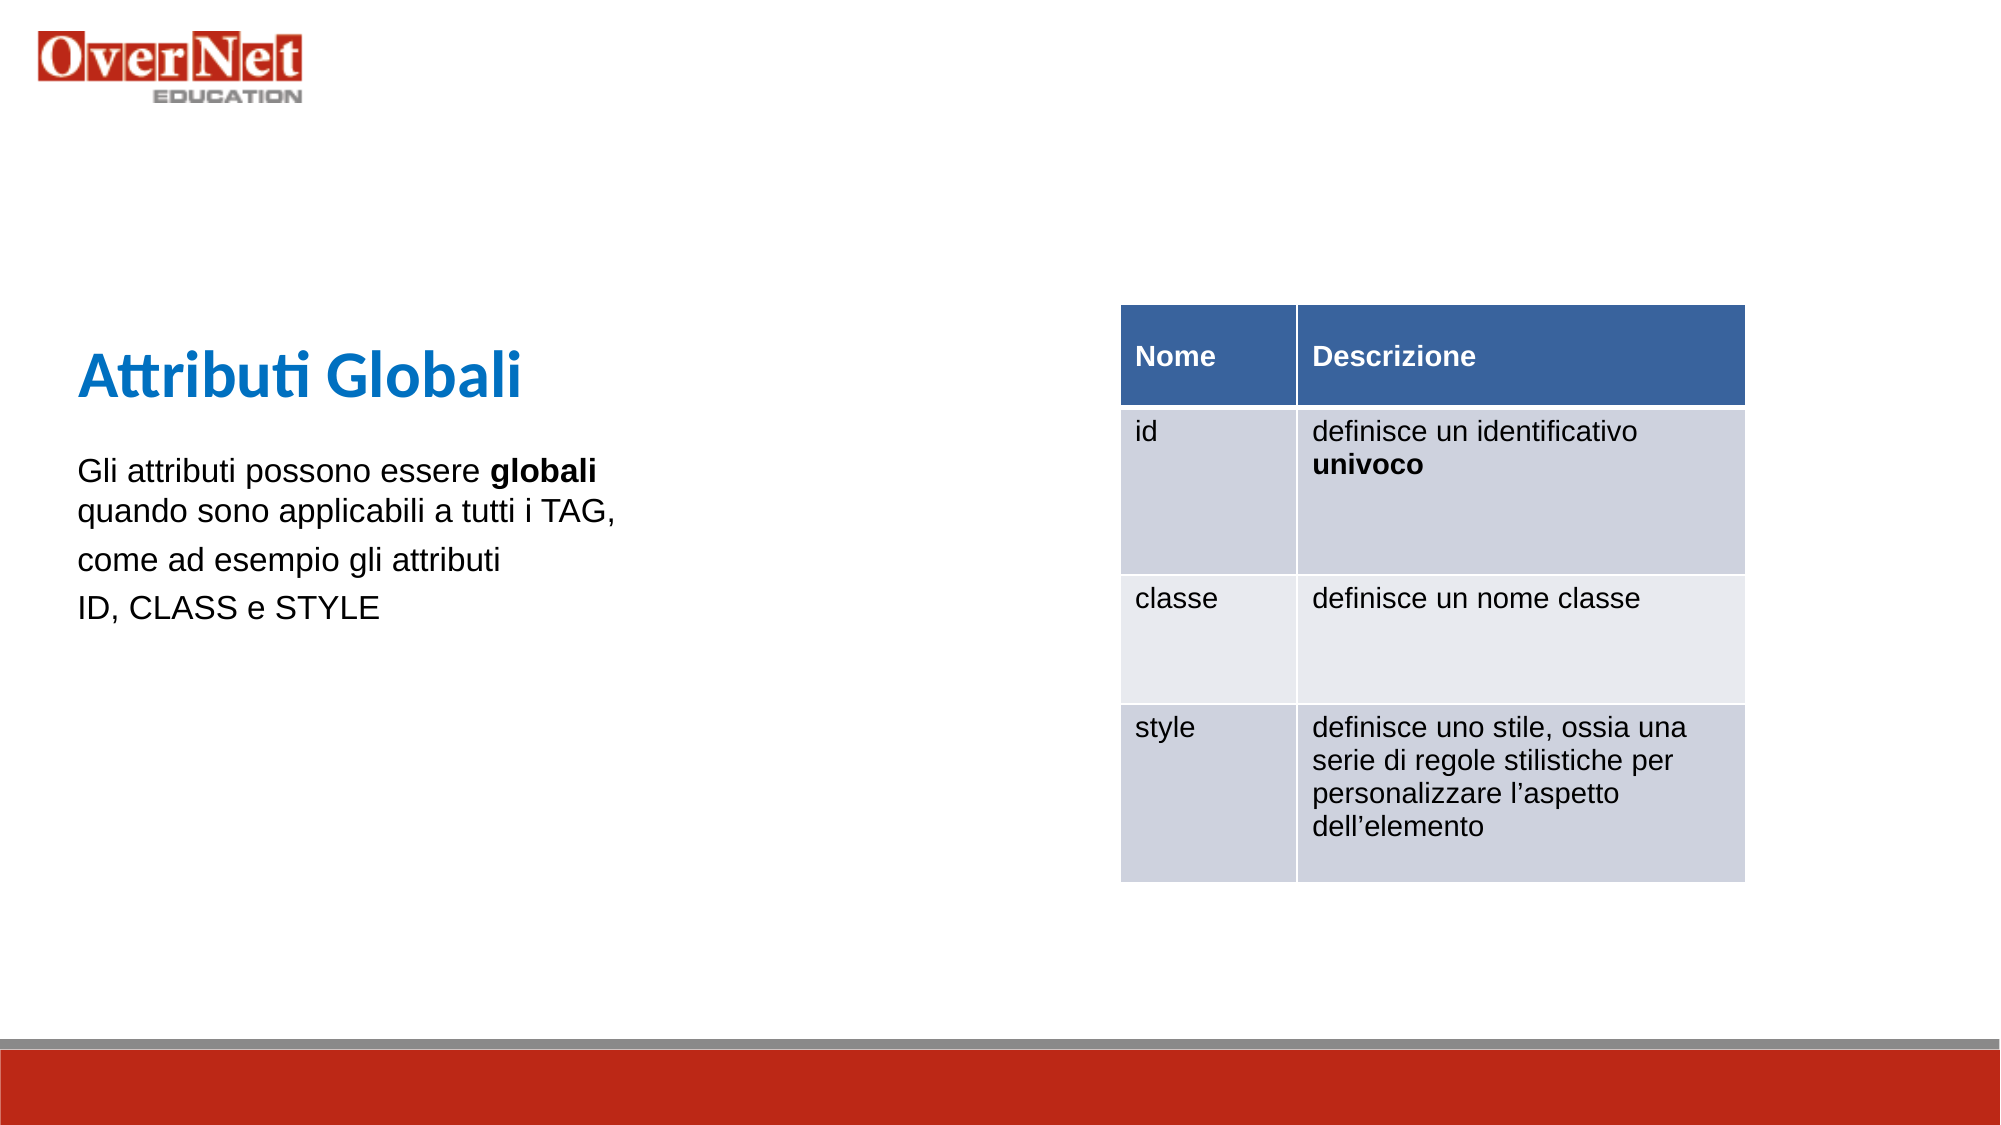

Attributi Globali
| Nome | Descrizione |
| --- | --- |
| id | definisce un identificativo univoco |
| classe | definisce un nome classe |
| style | definisce uno stile, ossia una serie di regole stilistiche per personalizzare l’aspetto dell’elemento |
Gli attributi possono essere globali
quando sono applicabili a tutti i TAG,
come ad esempio gli attributi
ID, CLASS e STYLE